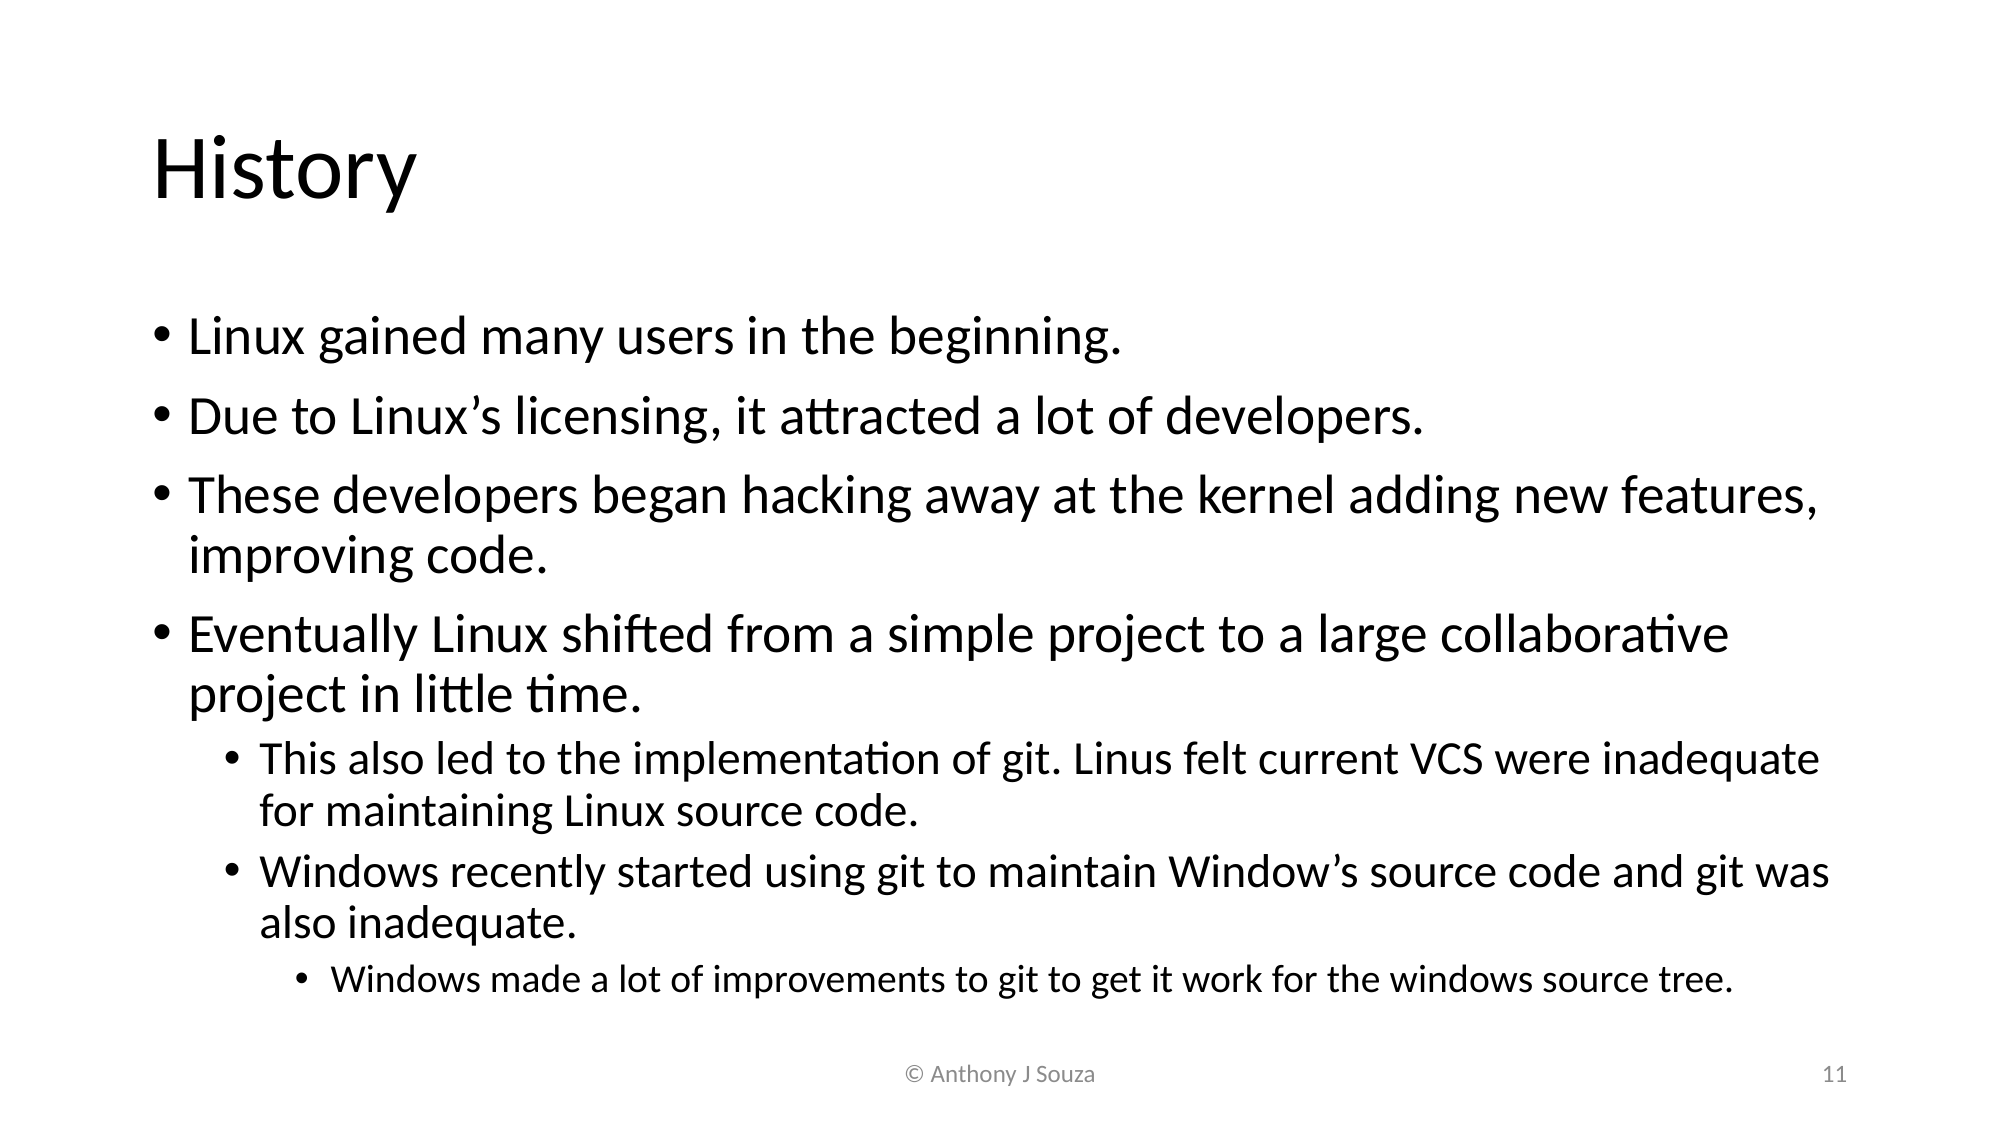

# History
Linux gained many users in the beginning.
Due to Linux’s licensing, it attracted a lot of developers.
These developers began hacking away at the kernel adding new features, improving code.
Eventually Linux shifted from a simple project to a large collaborative project in little time.
This also led to the implementation of git. Linus felt current VCS were inadequate for maintaining Linux source code.
Windows recently started using git to maintain Window’s source code and git was also inadequate.
Windows made a lot of improvements to git to get it work for the windows source tree.

© Anthony J Souza
11